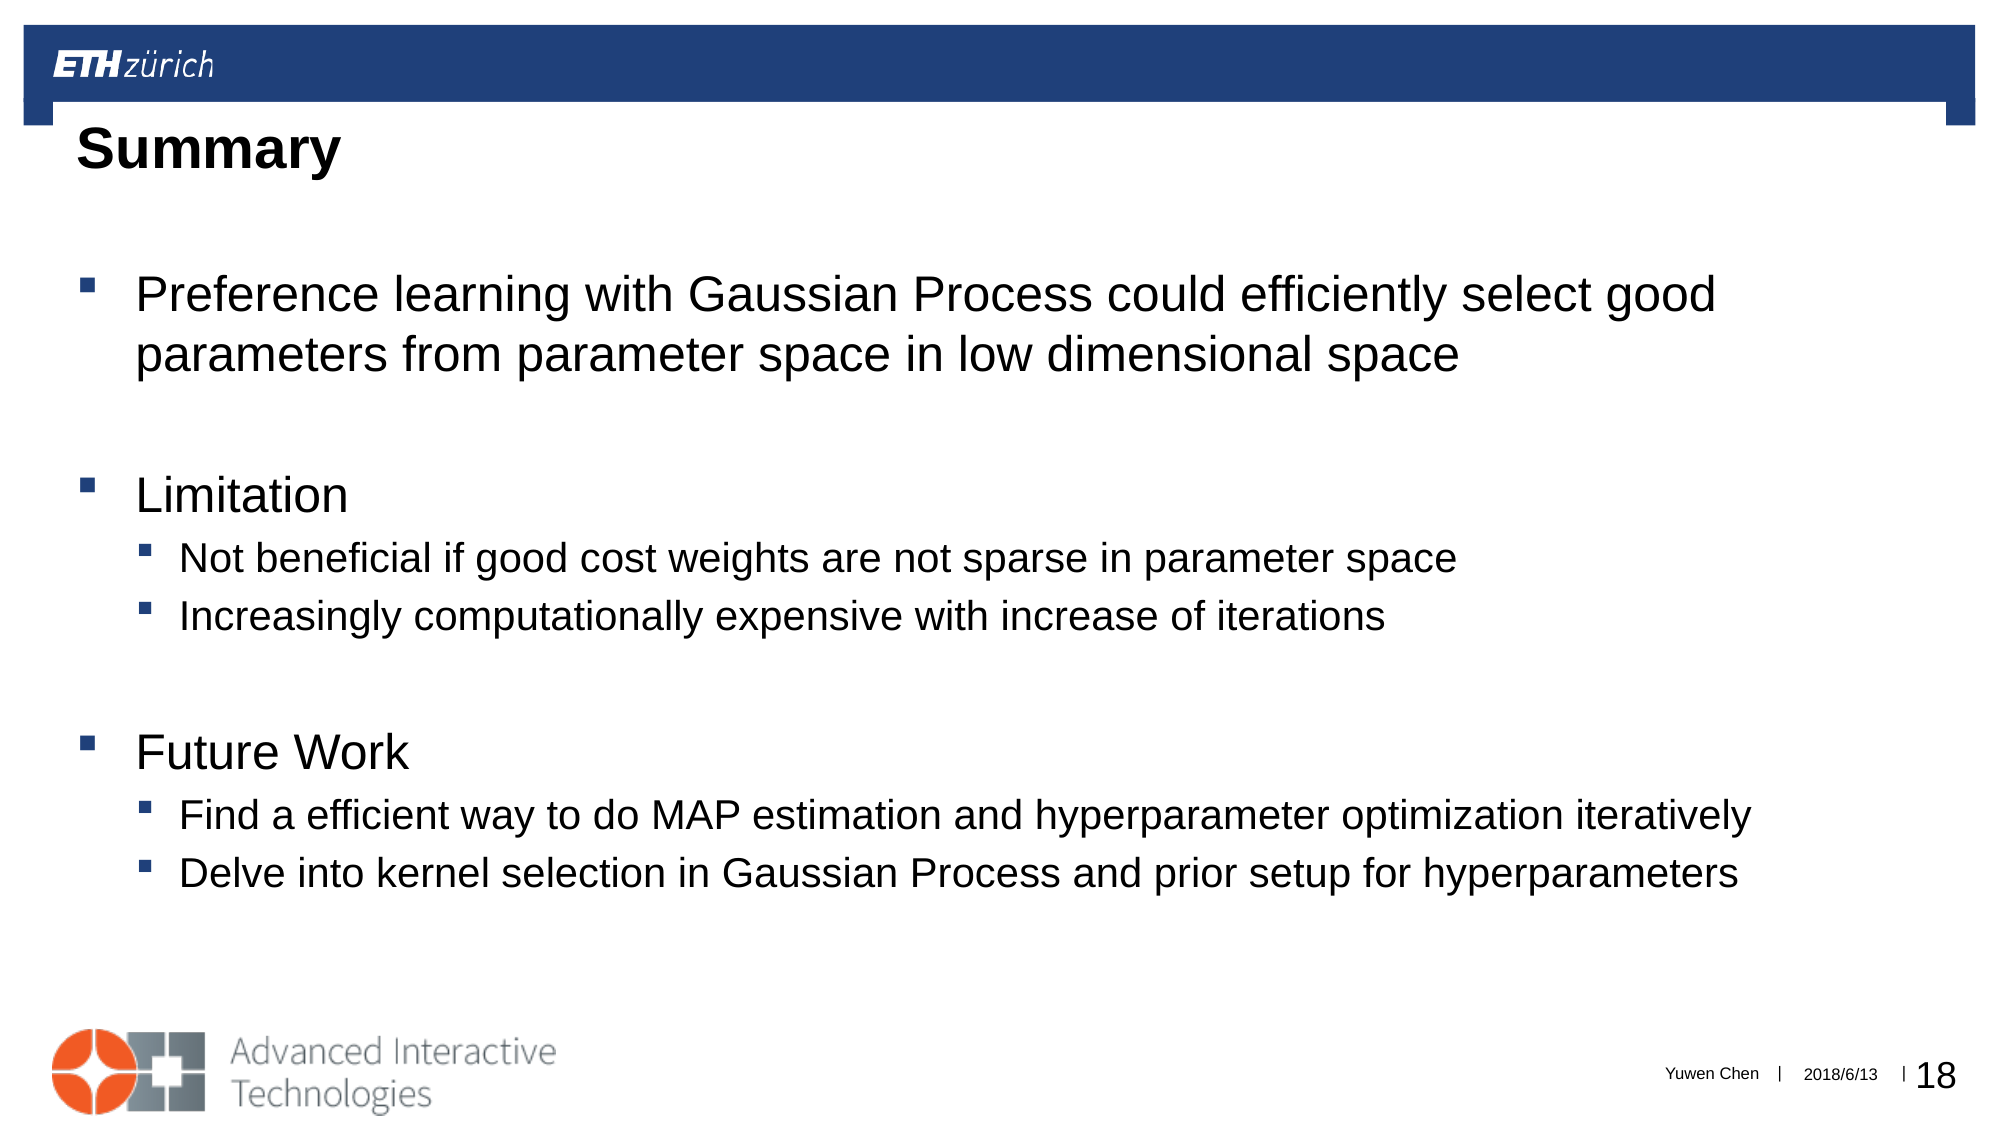

# Summary
Preference learning with Gaussian Process could efficiently select good parameters from parameter space in low dimensional space

Limitation
Not beneficial if good cost weights are not sparse in parameter space
Increasingly computationally expensive with increase of iterations

Future Work
Find a efficient way to do MAP estimation and hyperparameter optimization iteratively
Delve into kernel selection in Gaussian Process and prior setup for hyperparameters

Yuwen Chen
2018/6/13
18